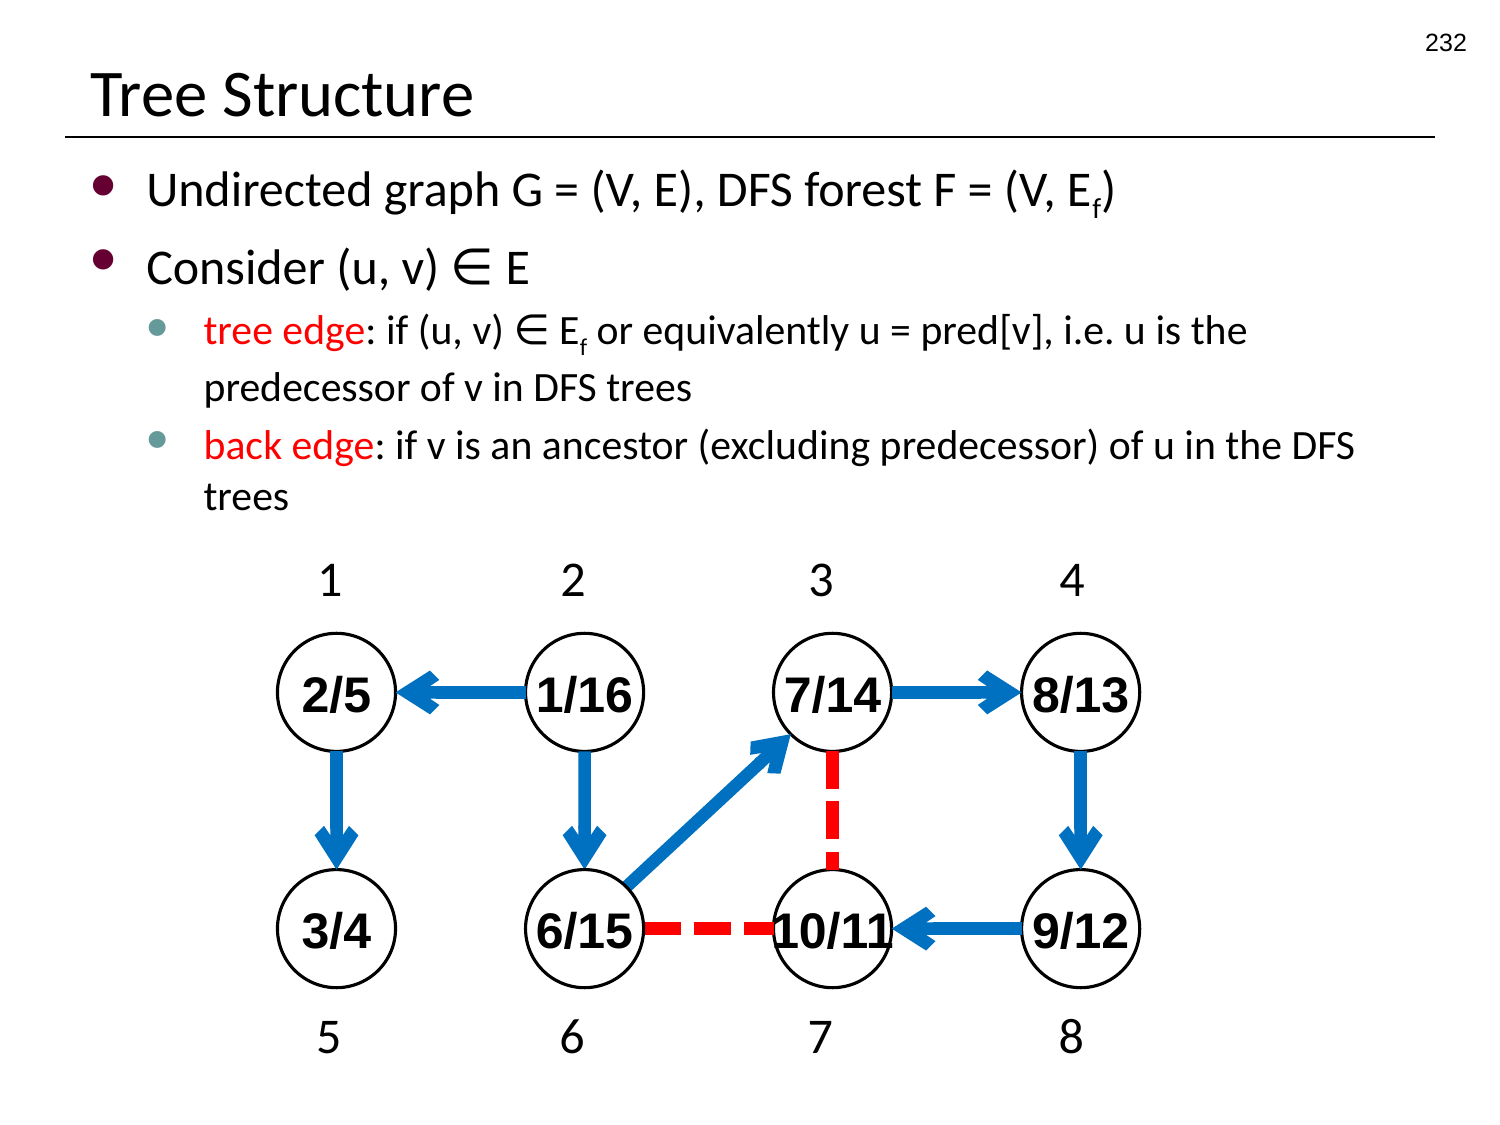

232
# Tree Structure
Undirected graph G = (V, E), DFS forest F = (V, Ef)
Consider (u, v) ∈ E
tree edge: if (u, v) ∈ Ef or equivalently u = pred[v], i.e. u is the predecessor of v in DFS trees
back edge: if v is an ancestor (excluding predecessor) of u in the DFS trees

1
2
3
4
2/5
1/16
7/14
8/13
3/4
6/15
10/11
9/12
5
6
7
8